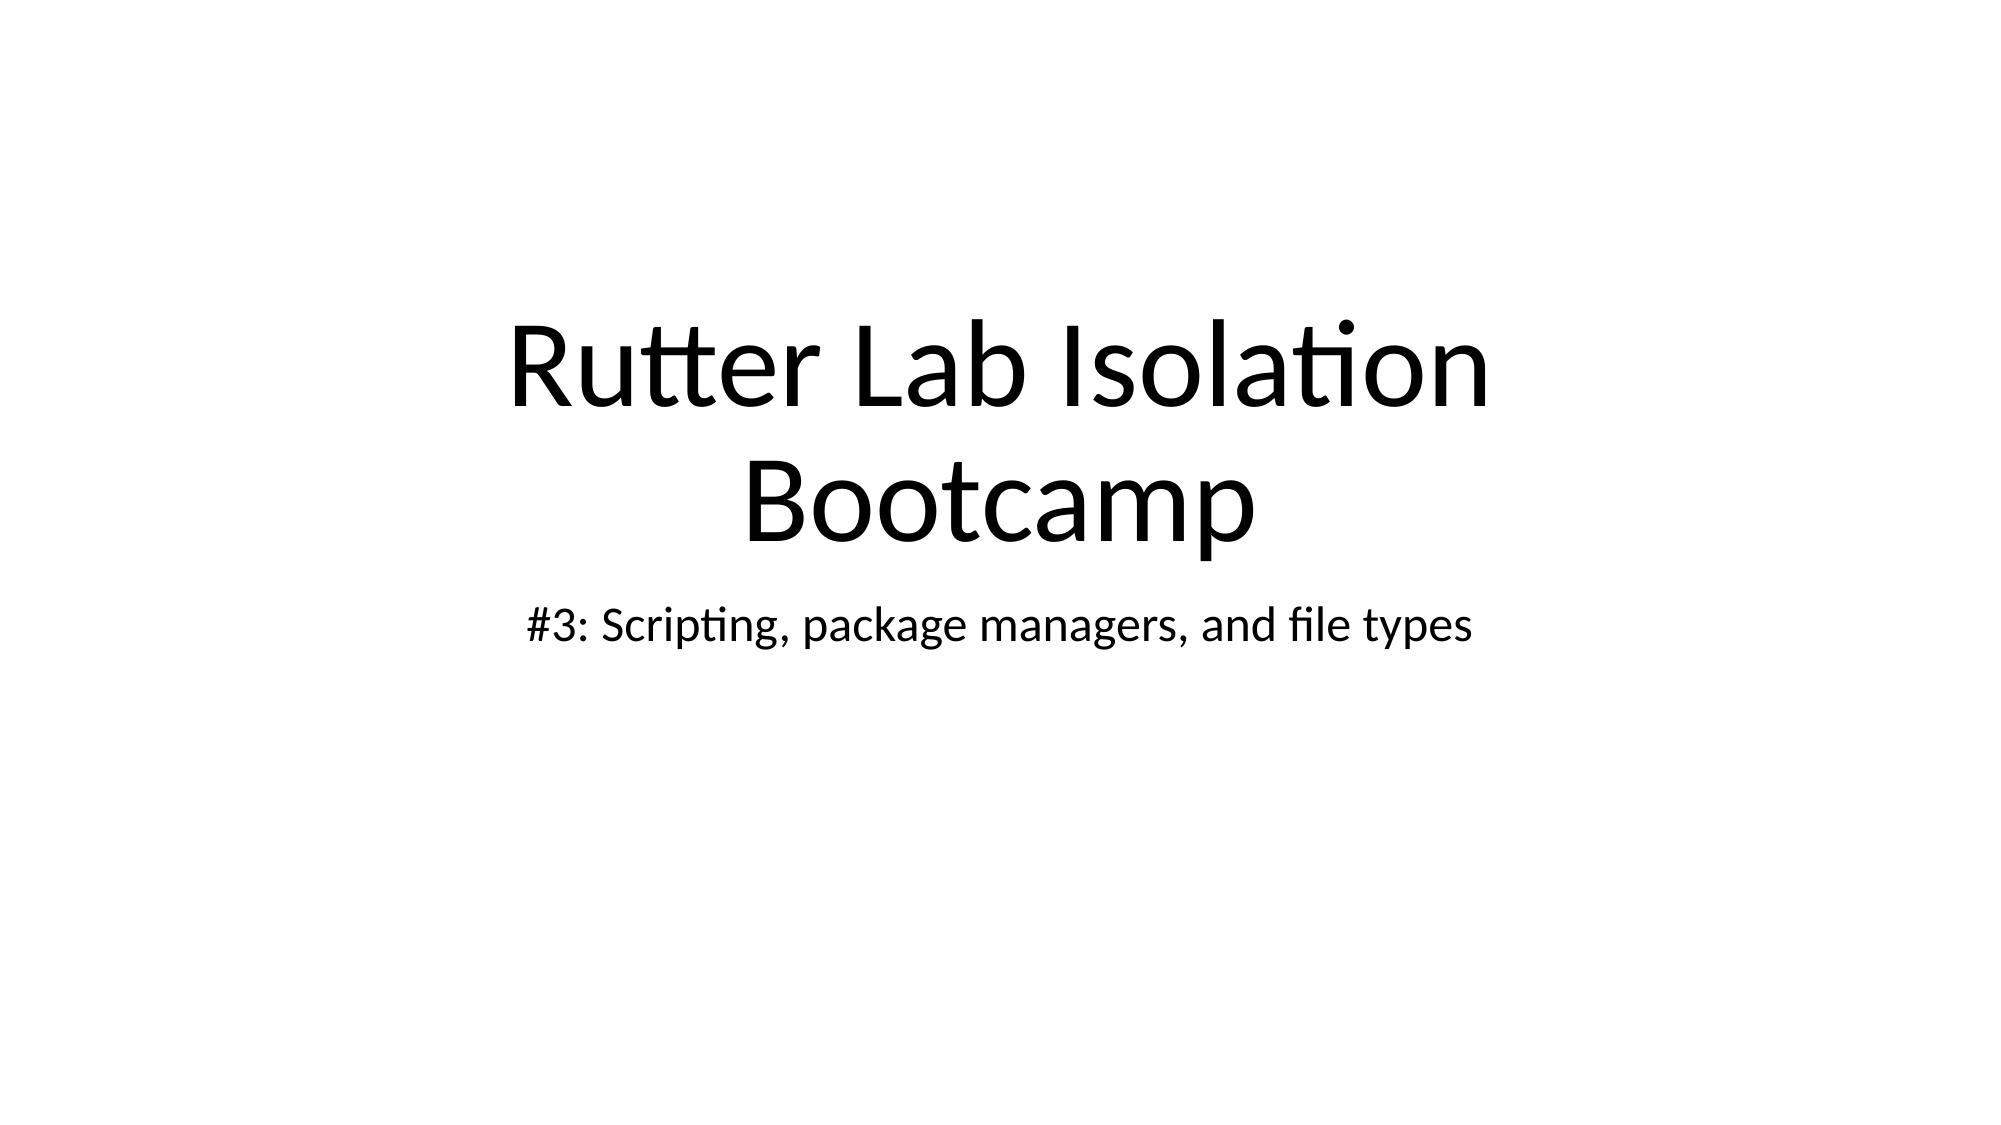

# Rutter Lab Isolation Bootcamp
#3: Scripting, package managers, and file types